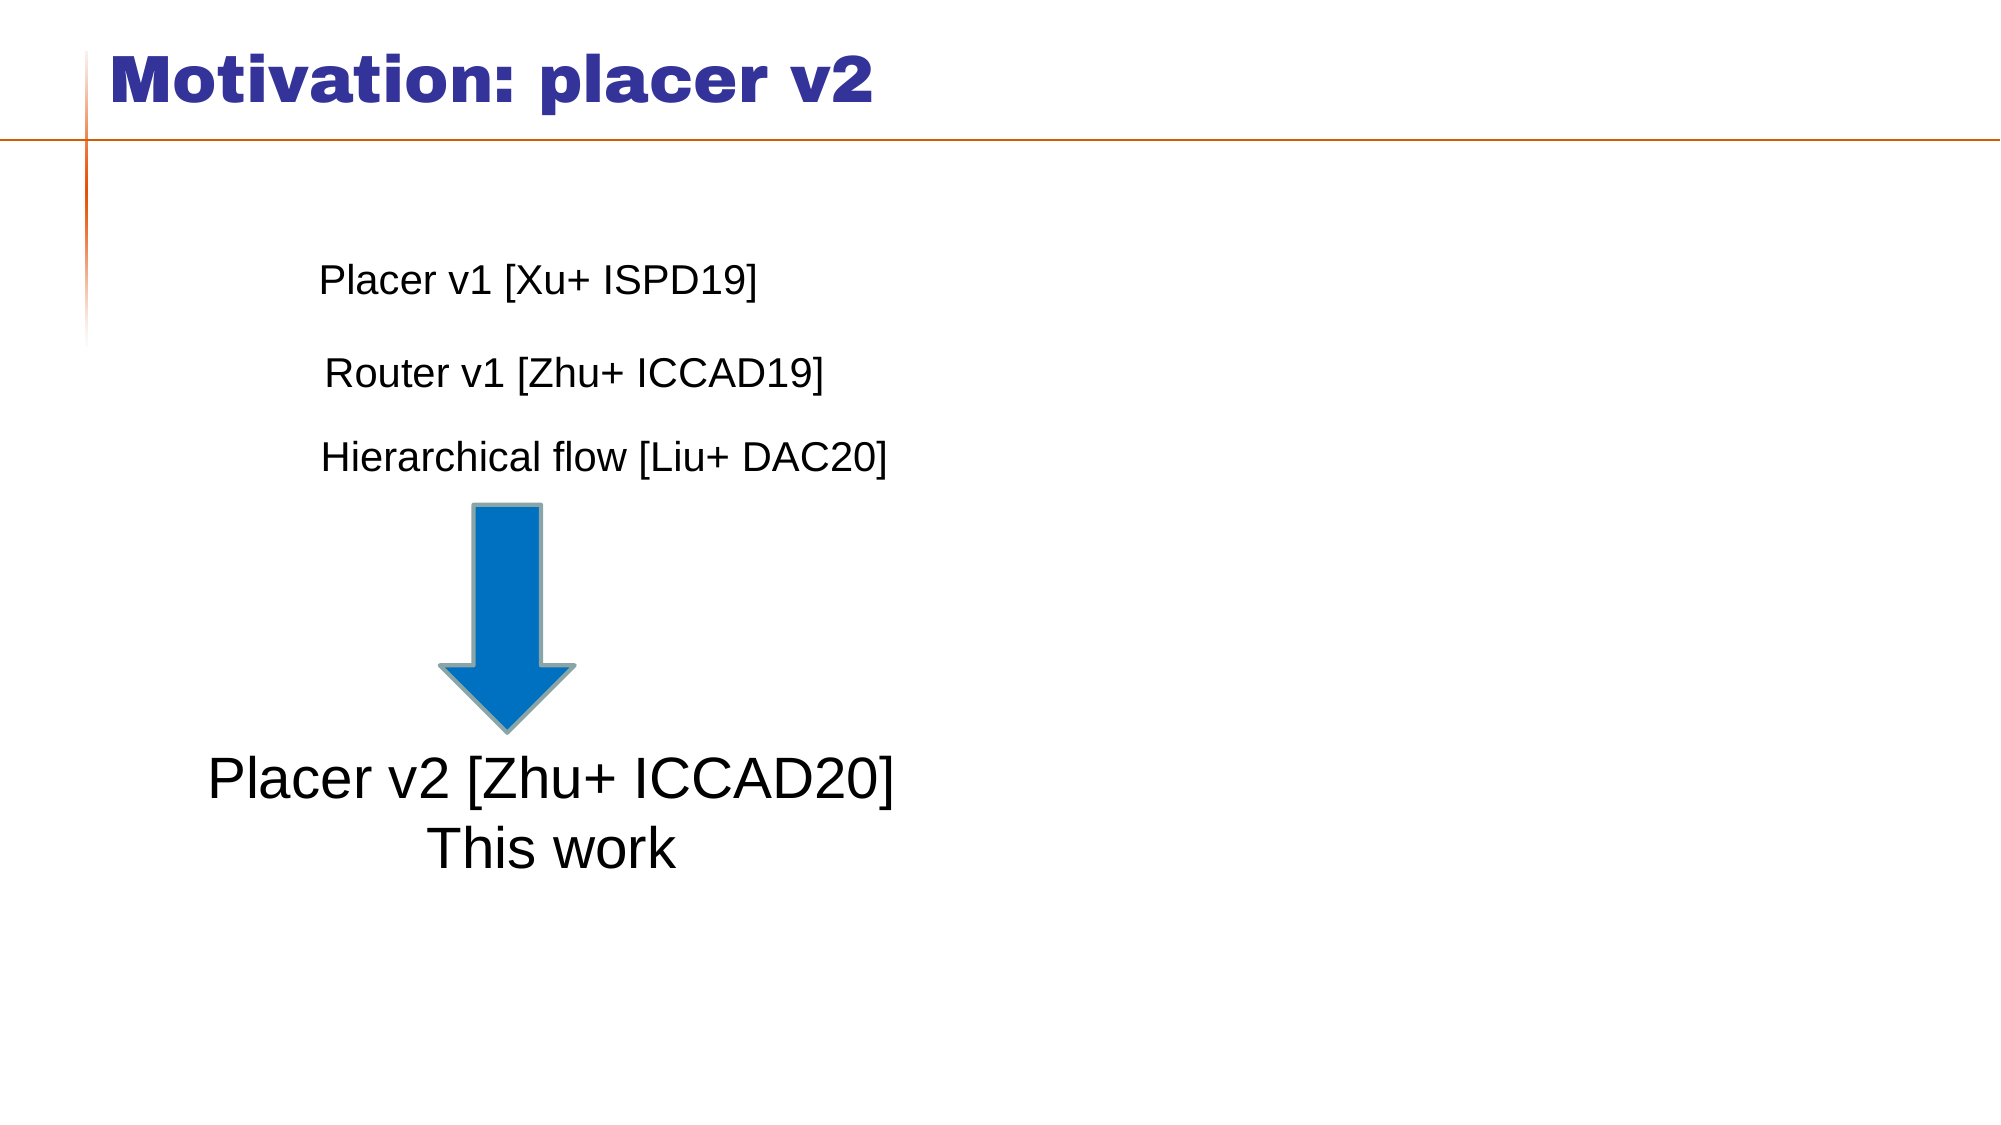

# Motivation: placer v2
Placer v1 [Xu+ ISPD19]
Router v1 [Zhu+ ICCAD19]
Hierarchical flow [Liu+ DAC20]

Placer v2 [Zhu+ ICCAD20]
This work